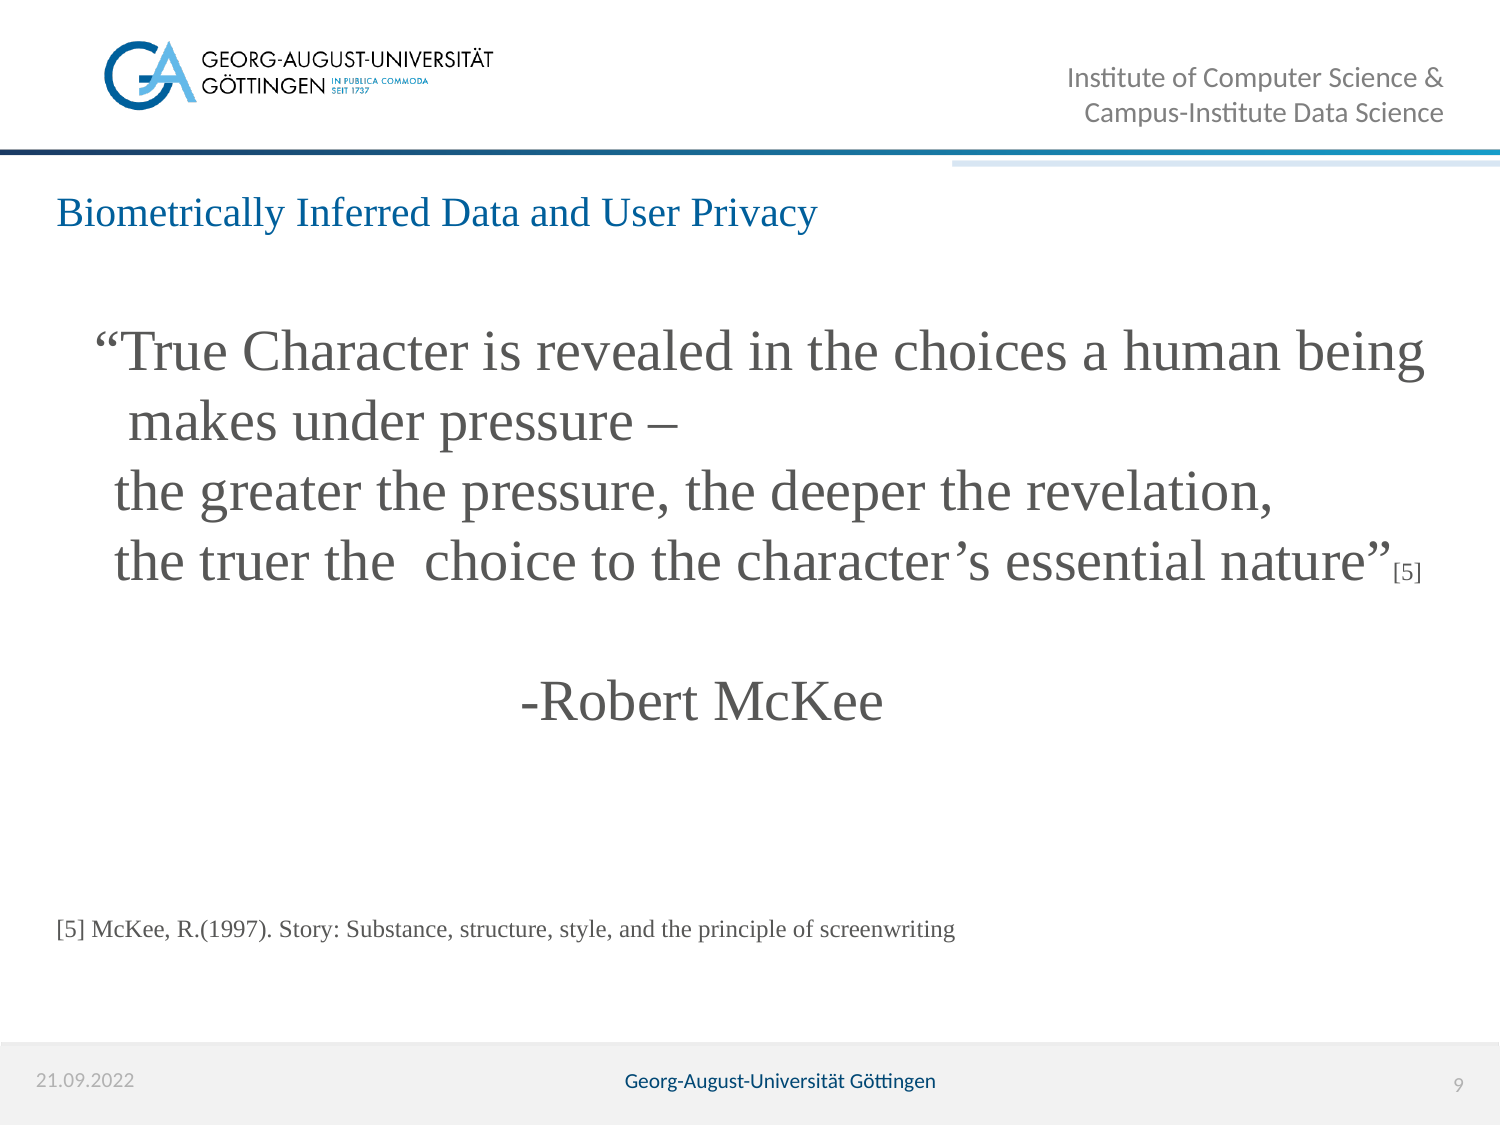

Institute of Computer Science & Campus-Institute Data Science
# Biometrically Inferred Data and User Privacy

    “True Character is revealed in the choices a human being
     makes under pressure –
    the greater the pressure, the deeper the revelation,
    the truer the  choice to the character’s essential nature”[5]

                                -Robert McKee

[5] McKee, R.(1997). Story: Substance, structure, style, and the principle of screenwriting

21.09.2022
Georg-August-Universität Göttingen
9